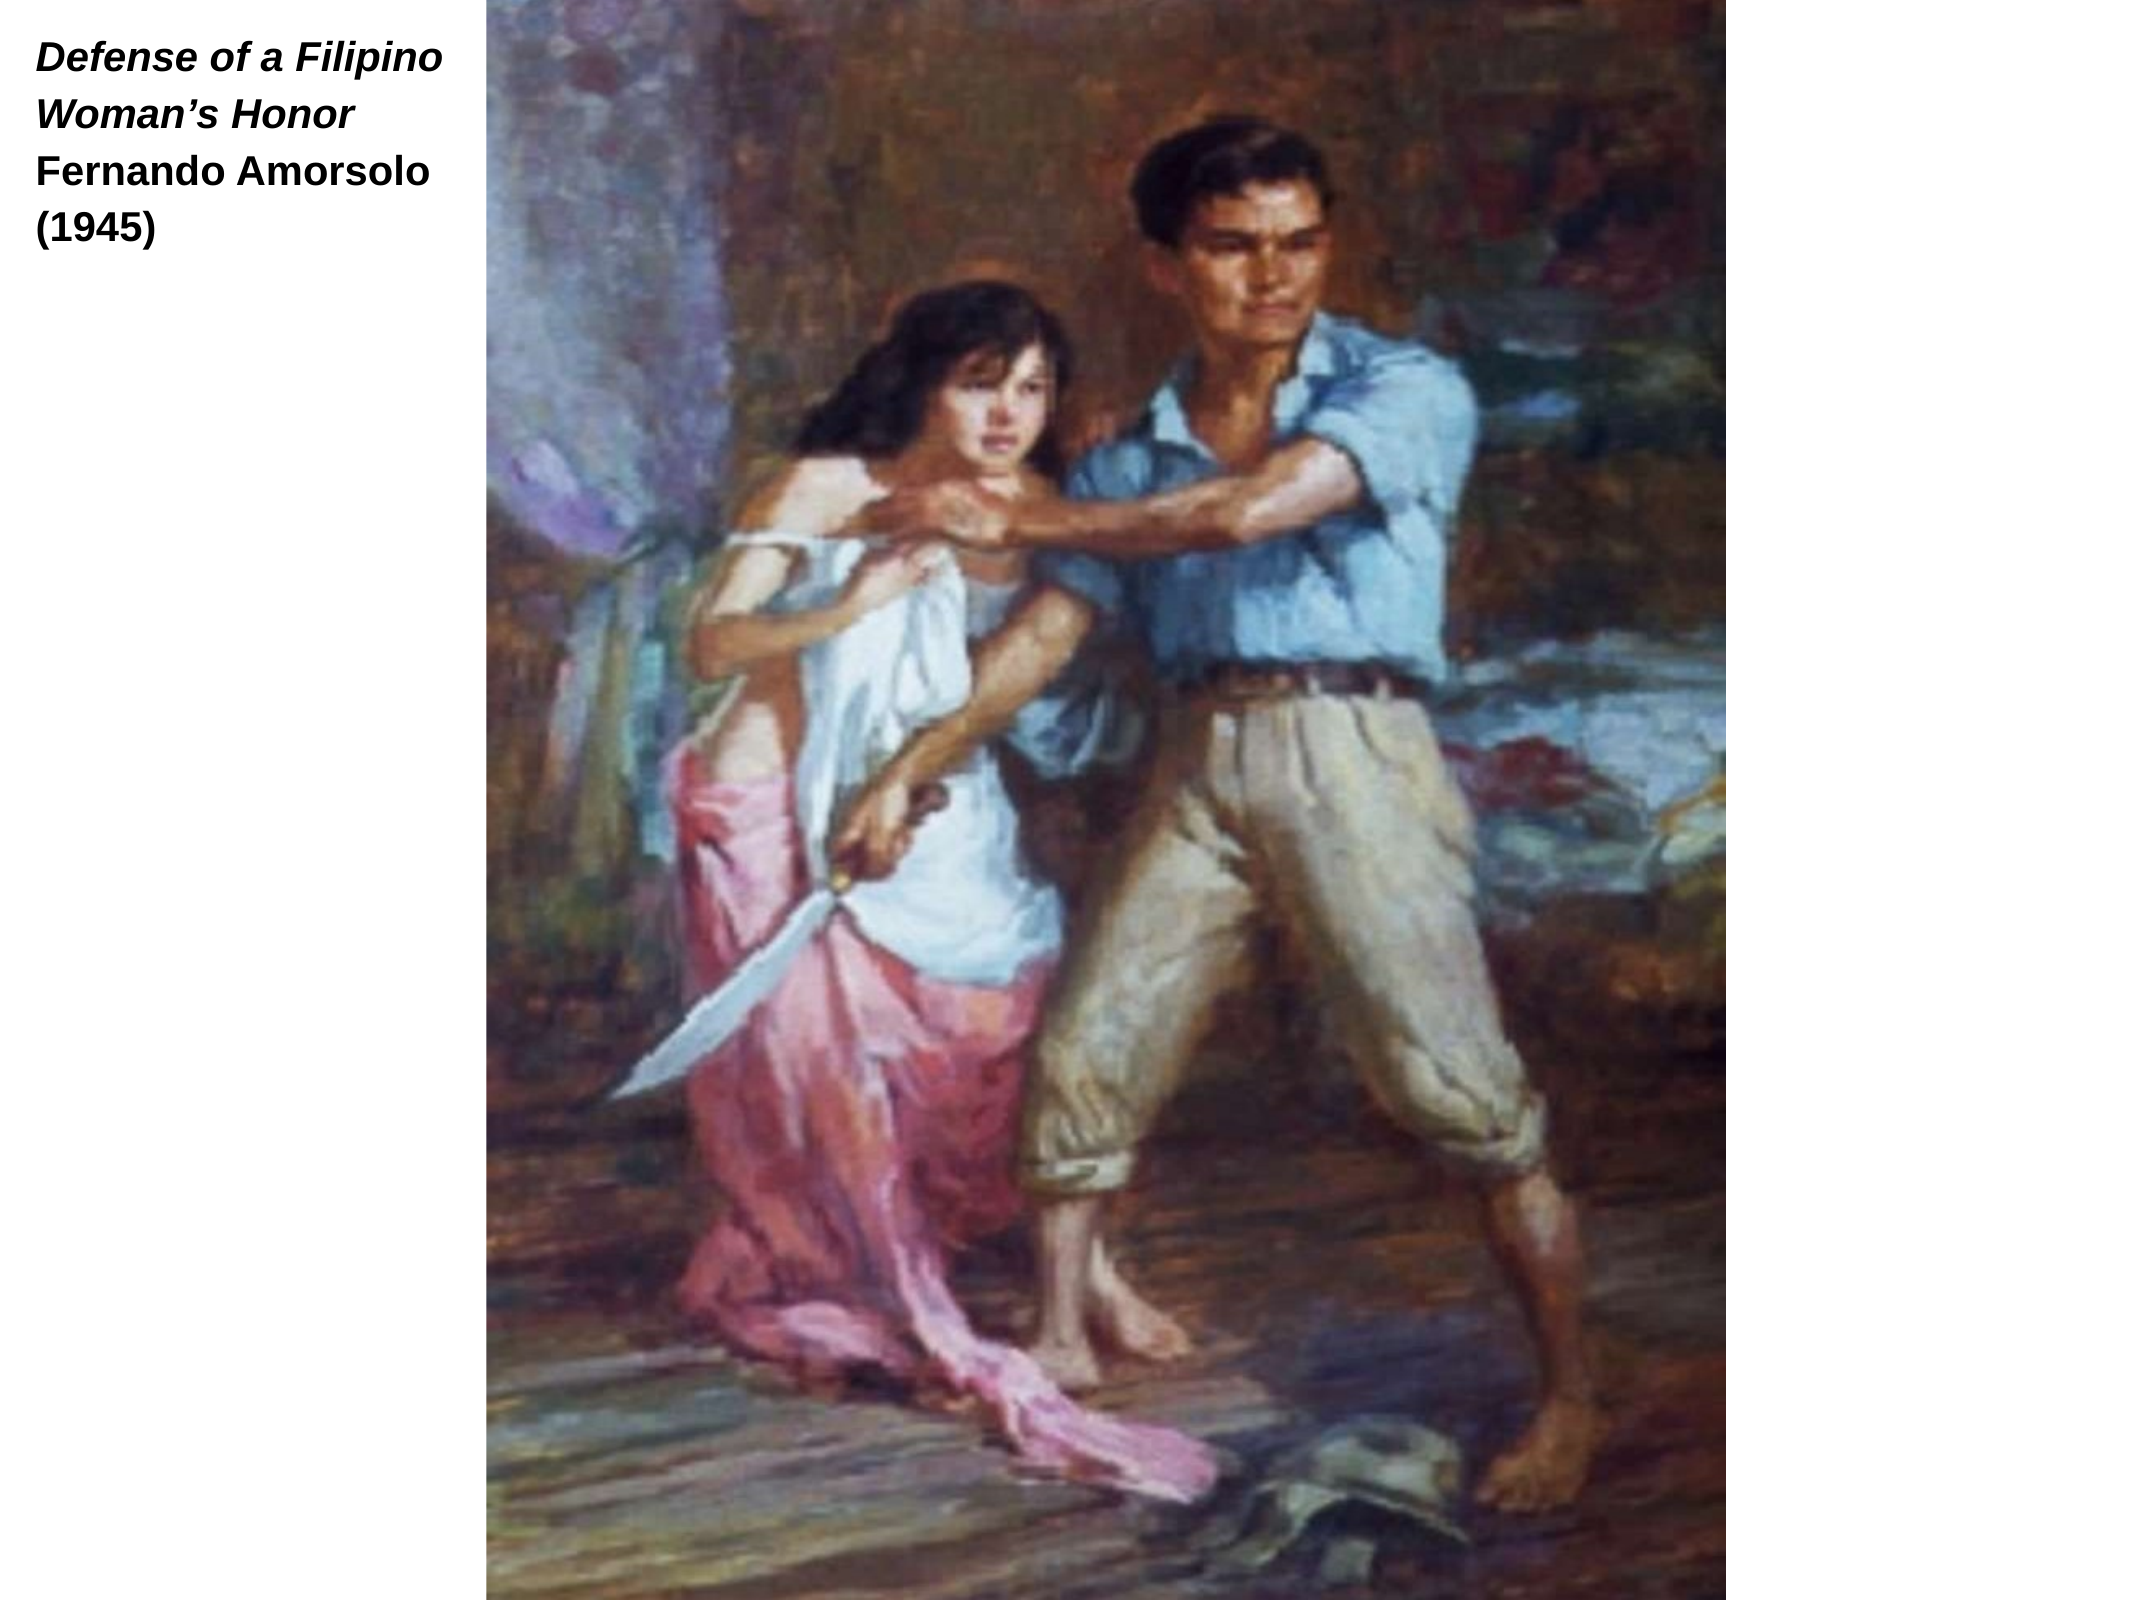

Defense of a Filipino  Woman’s Honor  Fernando Amorsolo  (1945)